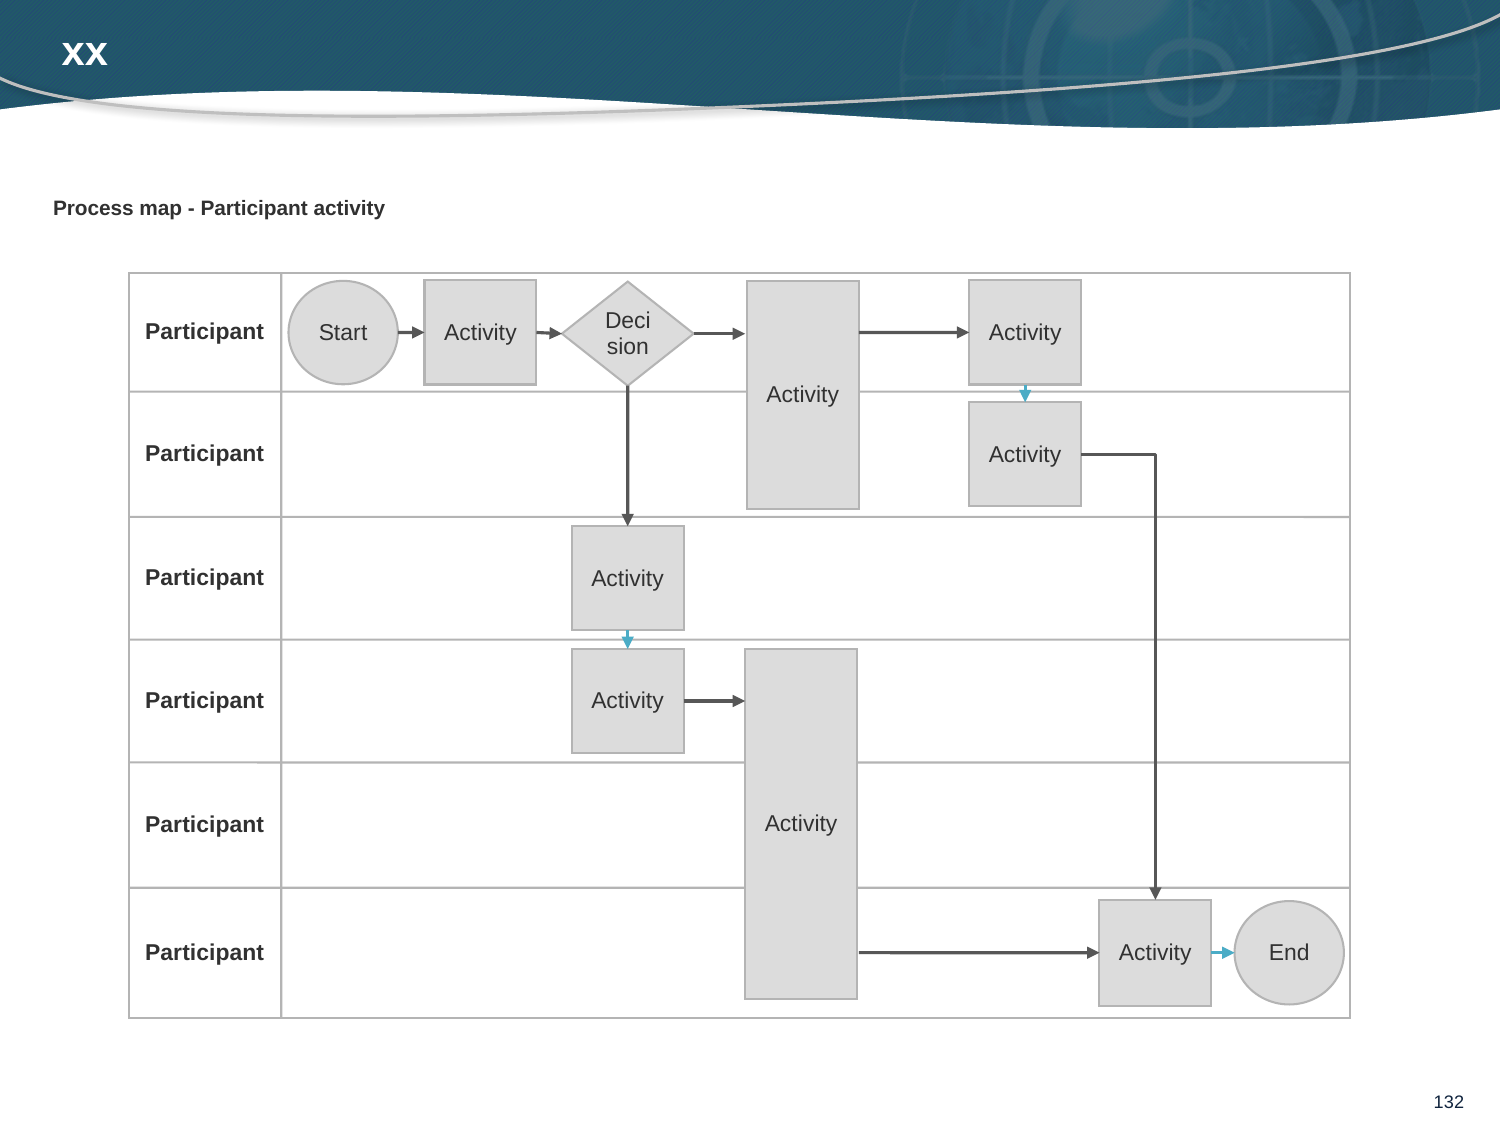

# xx
Process map - Participant activity

Activity
Activity
Start
Activity
Decision
Participant

Activity
Participant

Activity
Participant

Activity
Activity
Participant

Participant

Activity
End
Participant